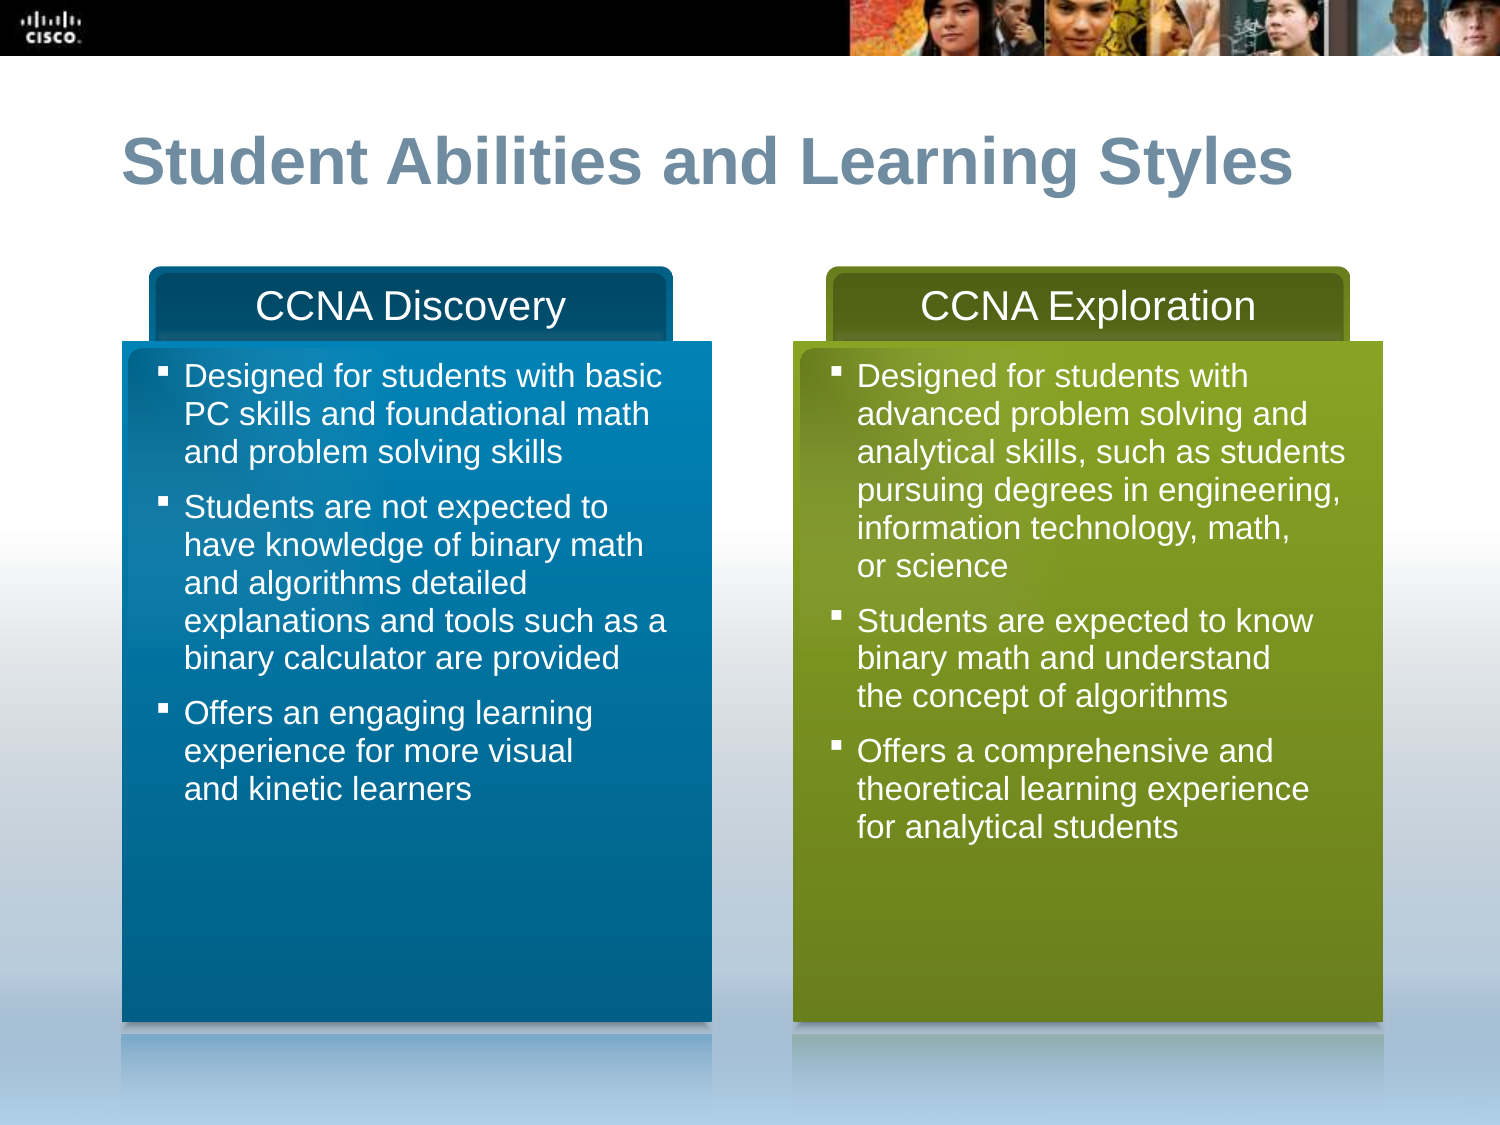

Student Abilities and Learning Styles

CCNA Discovery
CCNA Exploration

Designed for students with basic PC skills and foundational math and problem solving skills
Students are not expected to have knowledge of binary math and algorithms detailed explanations and tools such as a binary calculator are provided
Offers an engaging learning experience for more visual
and kinetic learners
Designed for students with advanced problem solving and analytical skills, such as students pursuing degrees in engineering, information technology, math,
or science
Students are expected to know binary math and understand
the concept of algorithms
Offers a comprehensive and theoretical learning experience for analytical students